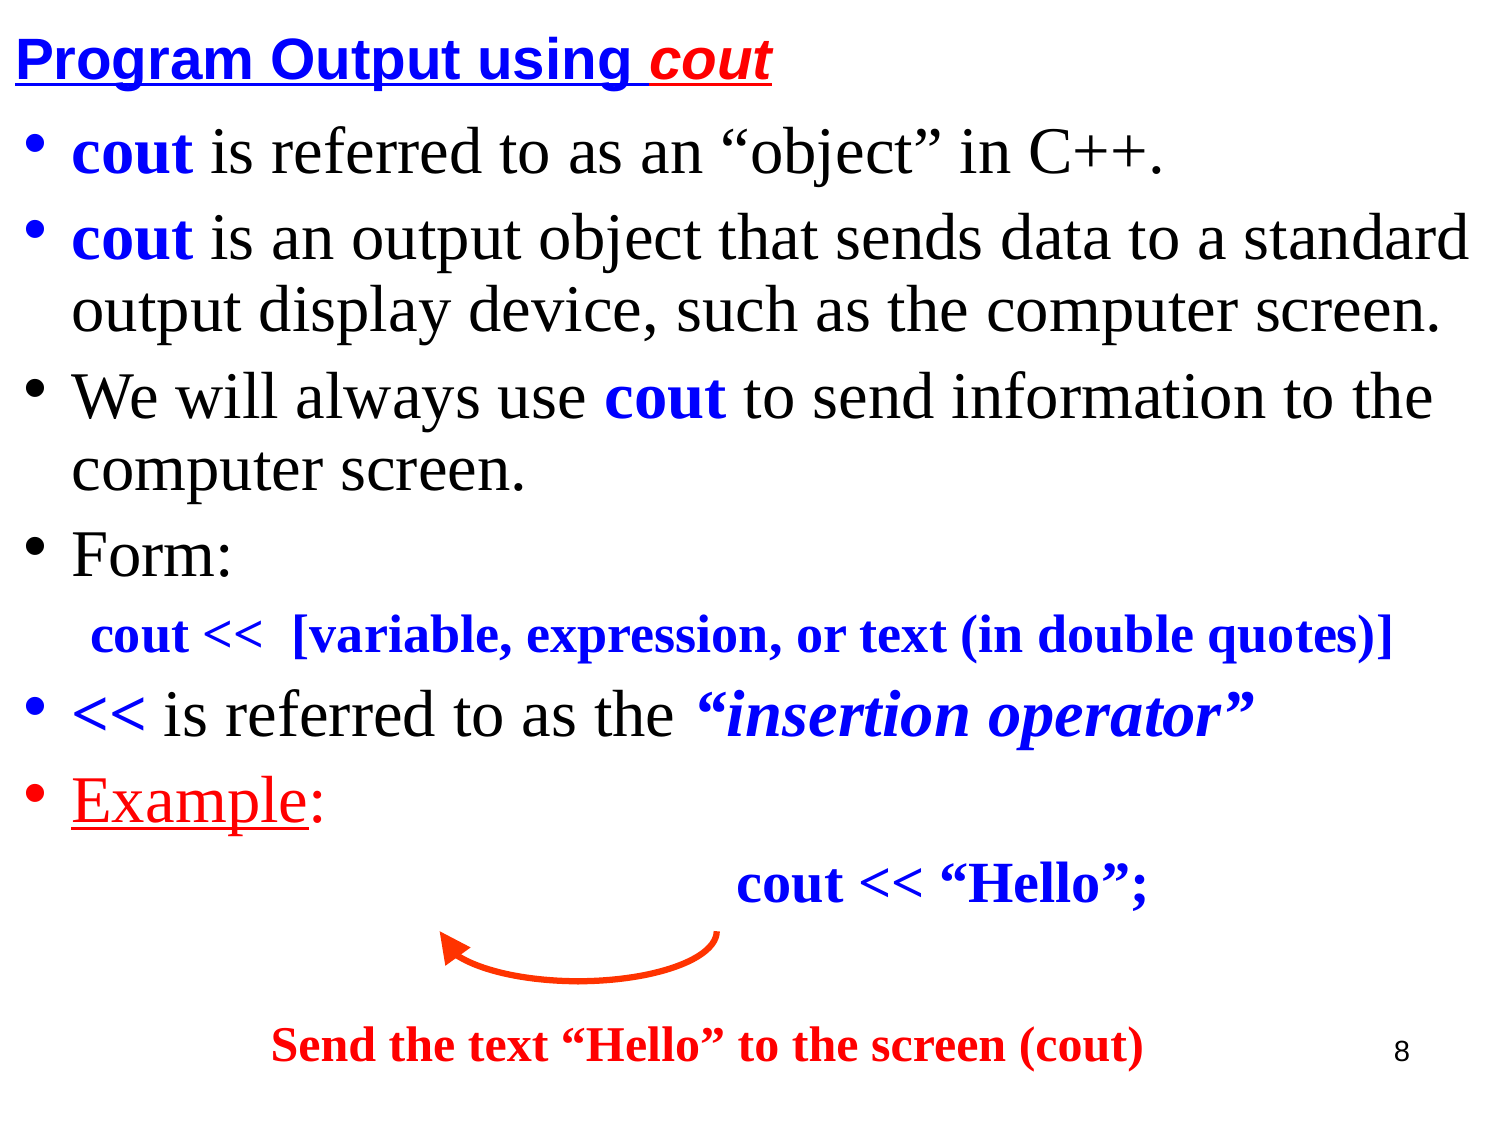

# Program Output using cout
cout is referred to as an “object” in C++.
cout is an output object that sends data to a standard output display device, such as the computer screen.
We will always use cout to send information to the computer screen.
Form:
cout <<  [variable, expression, or text (in double quotes)]
<< is referred to as the “insertion operator”
Example:
					cout << “Hello”;

Send the text “Hello” to the screen (cout)
8